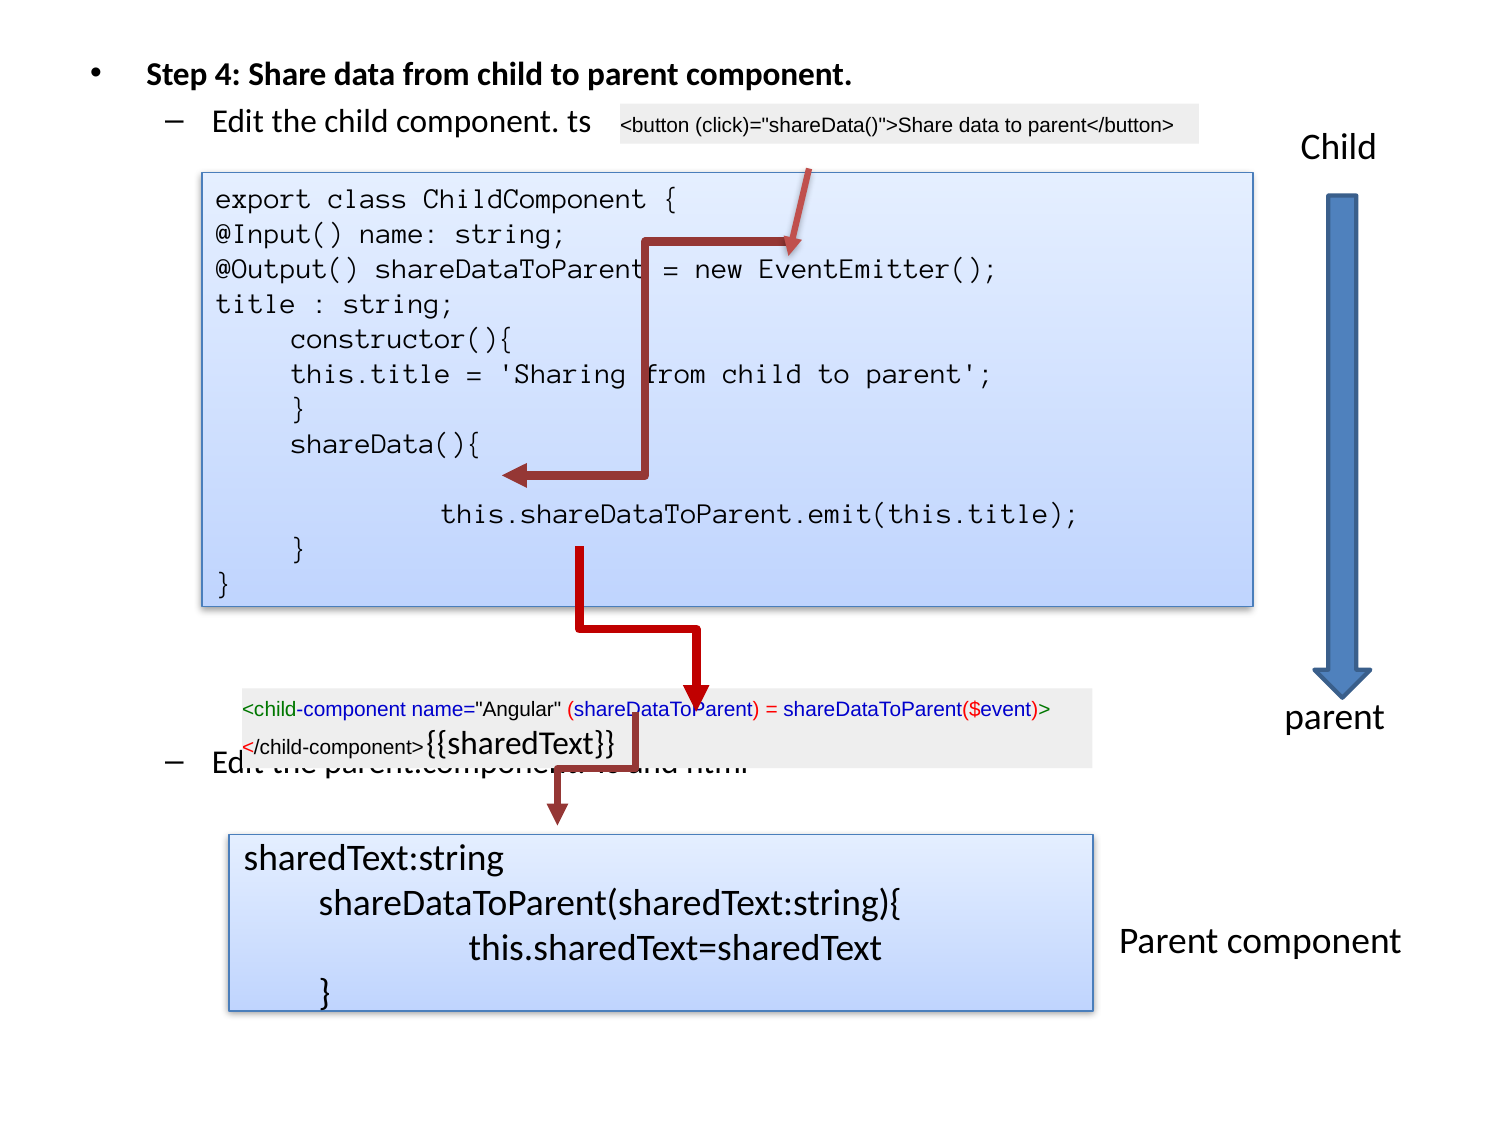

Step 4: Share data from child to parent component.
Edit the child component. ts

Edit the parent.component. Ts and html
<button (click)="shareData()">Share data to parent</button>
Child
export class ChildComponent {
@Input() name: string;
@Output() shareDataToParent = new EventEmitter();
title : string;
constructor(){
this.title = 'Sharing from child to parent';
}
shareData(){

	this.shareDataToParent.emit(this.title);
}
}

<child-component name="Angular" (shareDataToParent) = shareDataToParent($event)> </child-component> {{sharedText}}
parent
sharedText:string
shareDataToParent(sharedText:string){
	this.sharedText=sharedText
}

Parent component